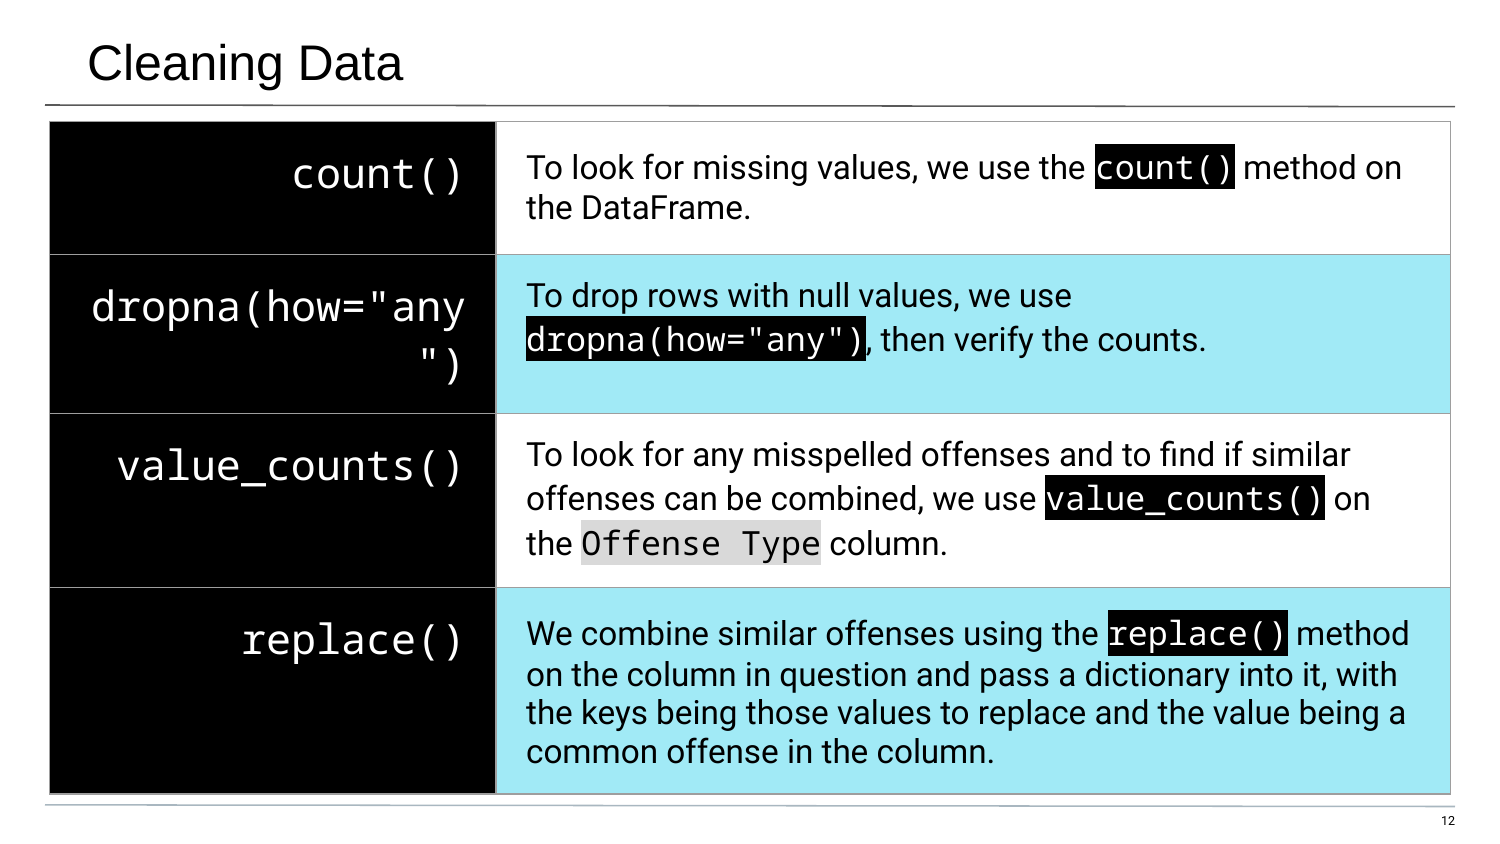

# Cleaning Data

| count() | To look for missing values, we use the count() method on the DataFrame. |
| --- | --- |
| dropna(how="any") | To drop rows with null values, we use dropna(how="any"), then verify the counts. |
| value\_counts() | To look for any misspelled offenses and to find if similar offenses can be combined, we use value\_counts() on the Offense Type column. |
| replace() | We combine similar offenses using the replace() method on the column in question and pass a dictionary into it, with the keys being those values to replace and the value being a common offense in the column. |